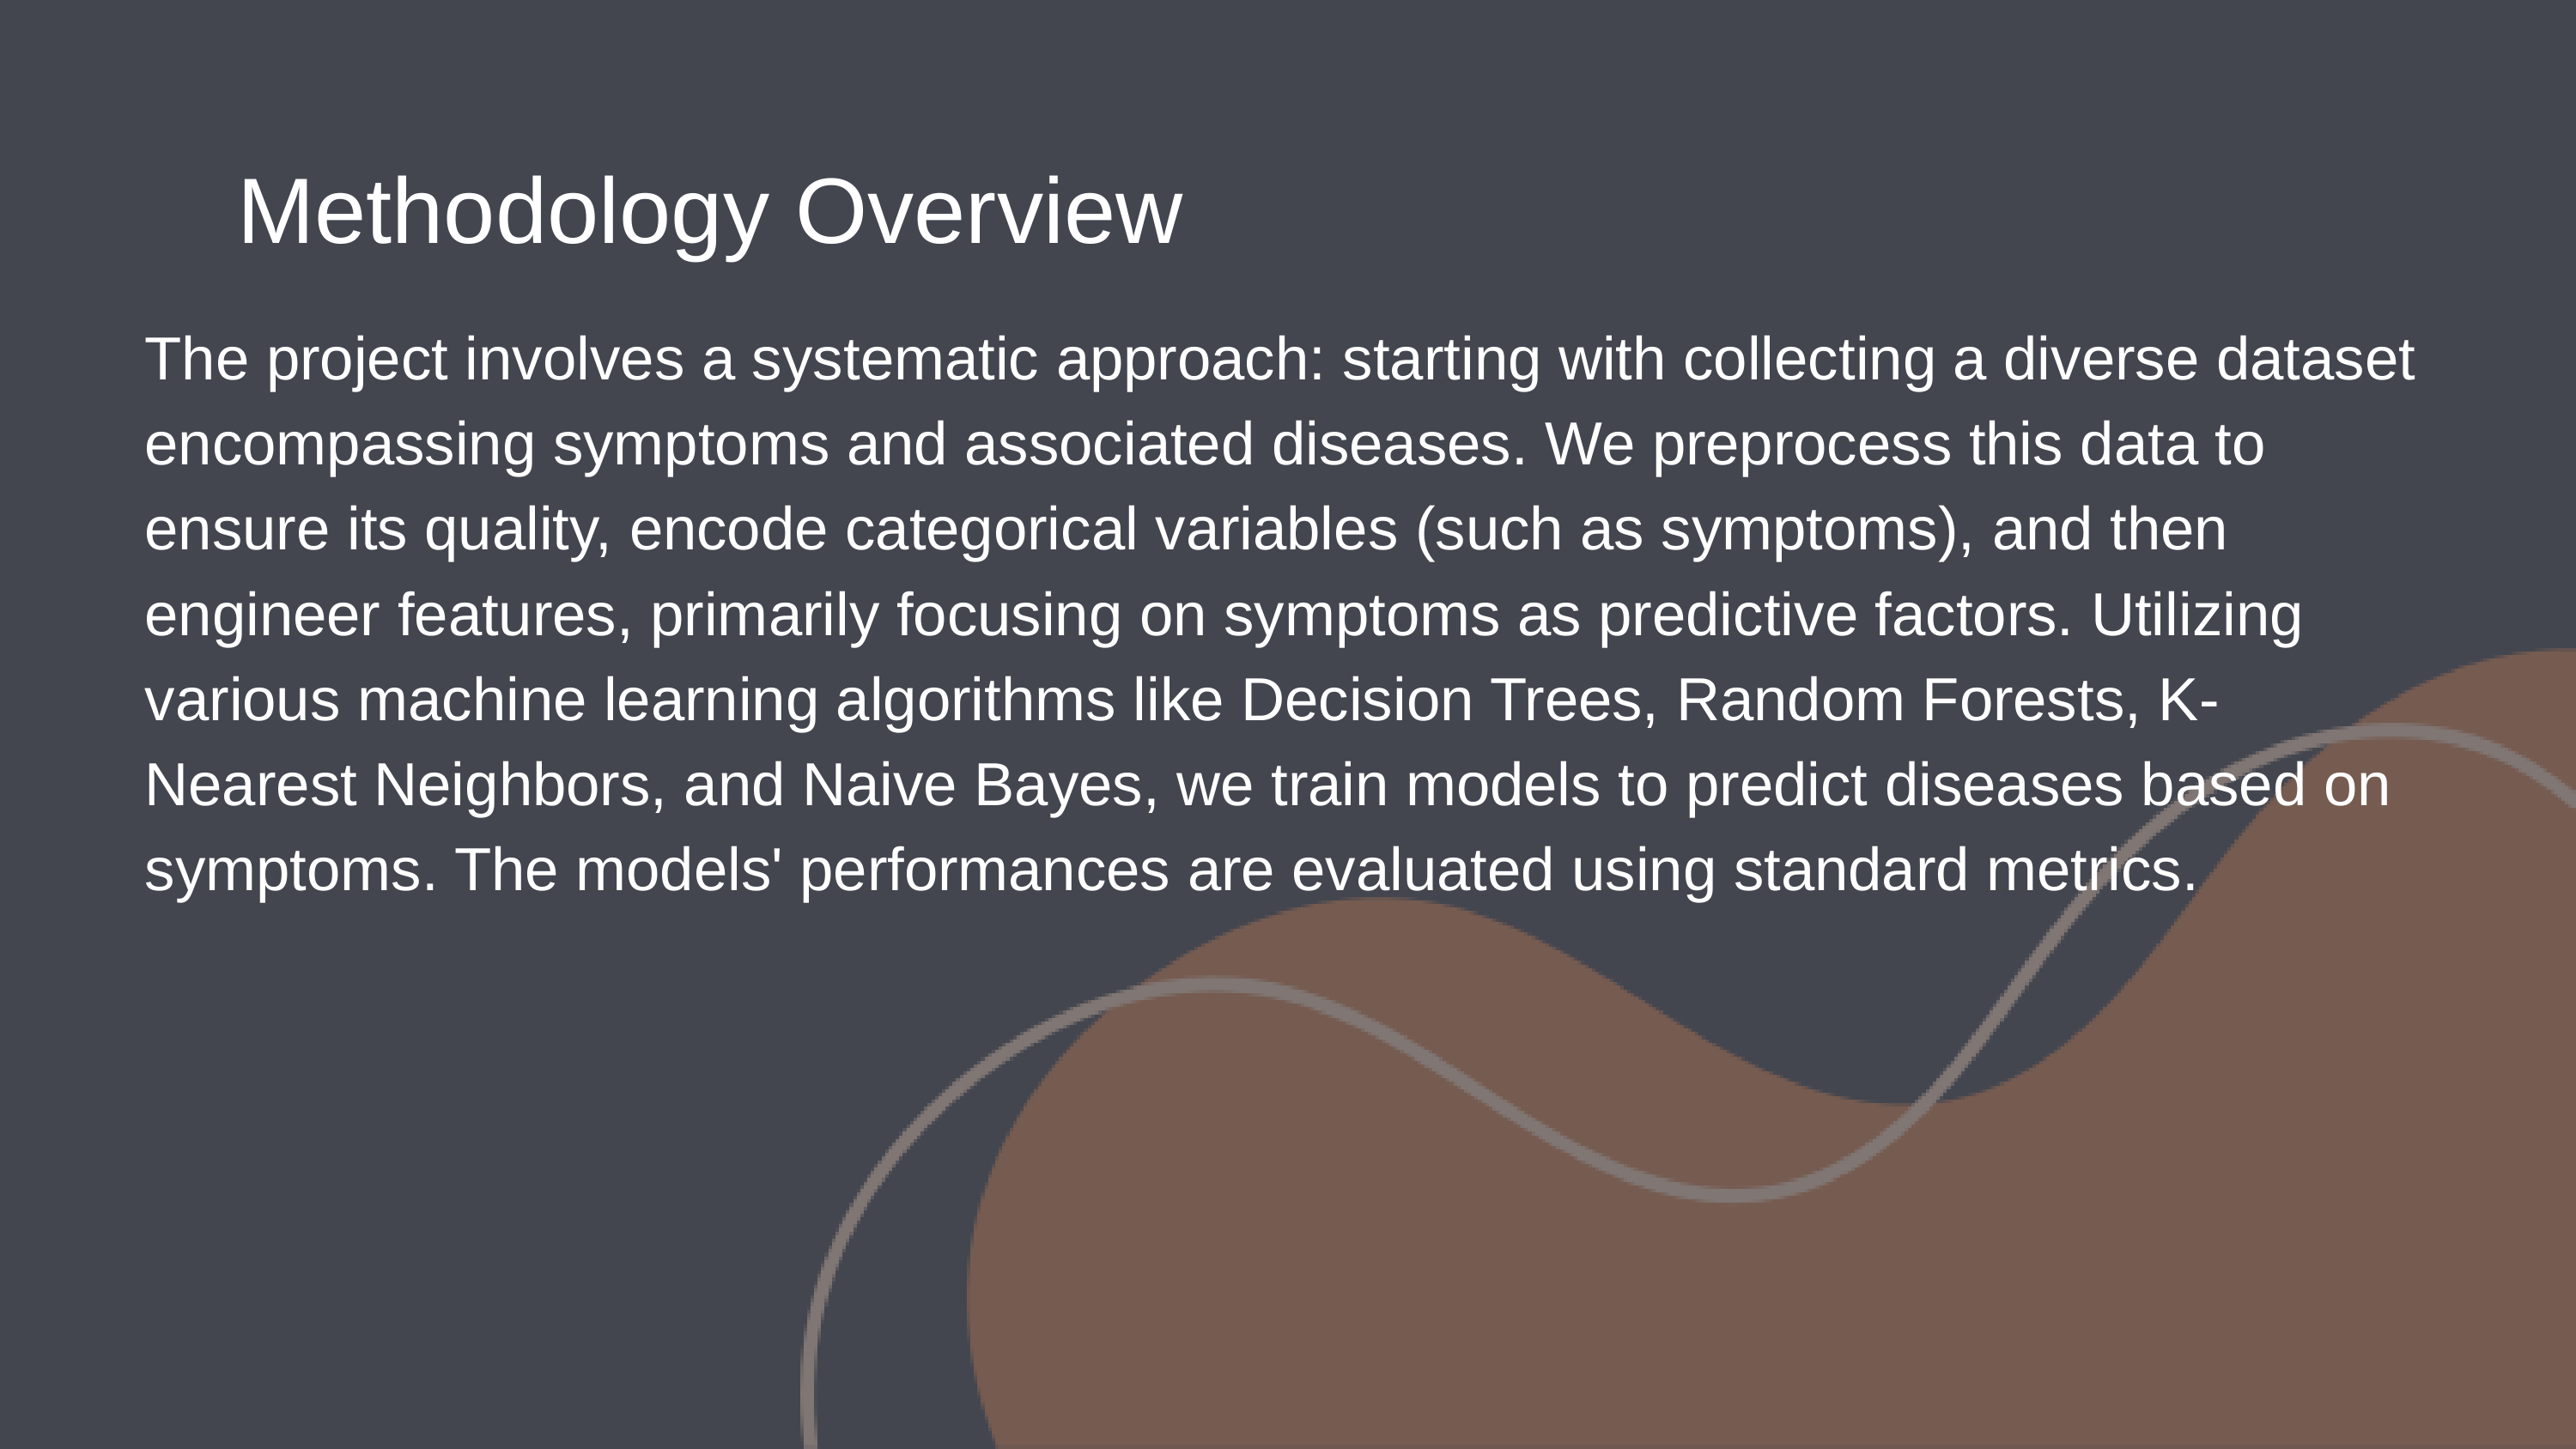

Methodology Overview
The project involves a systematic approach: starting with collecting a diverse dataset encompassing symptoms and associated diseases. We preprocess this data to ensure its quality, encode categorical variables (such as symptoms), and then engineer features, primarily focusing on symptoms as predictive factors. Utilizing various machine learning algorithms like Decision Trees, Random Forests, K-Nearest Neighbors, and Naive Bayes, we train models to predict diseases based on symptoms. The models' performances are evaluated using standard metrics.